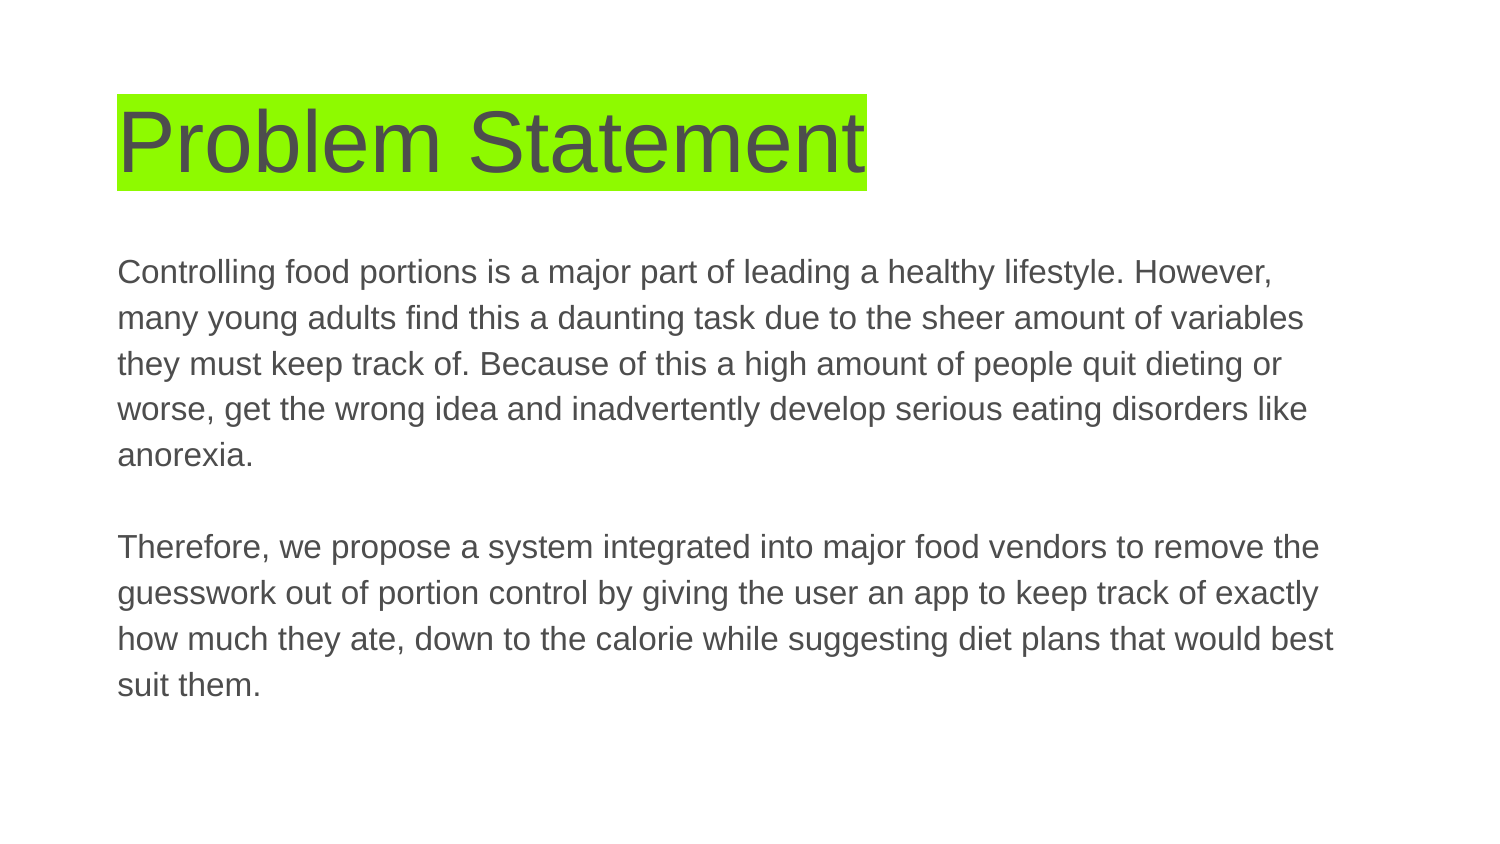

# Problem Statement
Controlling food portions is a major part of leading a healthy lifestyle. However, many young adults find this a daunting task due to the sheer amount of variables they must keep track of. Because of this a high amount of people quit dieting or worse, get the wrong idea and inadvertently develop serious eating disorders like anorexia.

Therefore, we propose a system integrated into major food vendors to remove the guesswork out of portion control by giving the user an app to keep track of exactly how much they ate, down to the calorie while suggesting diet plans that would best suit them.